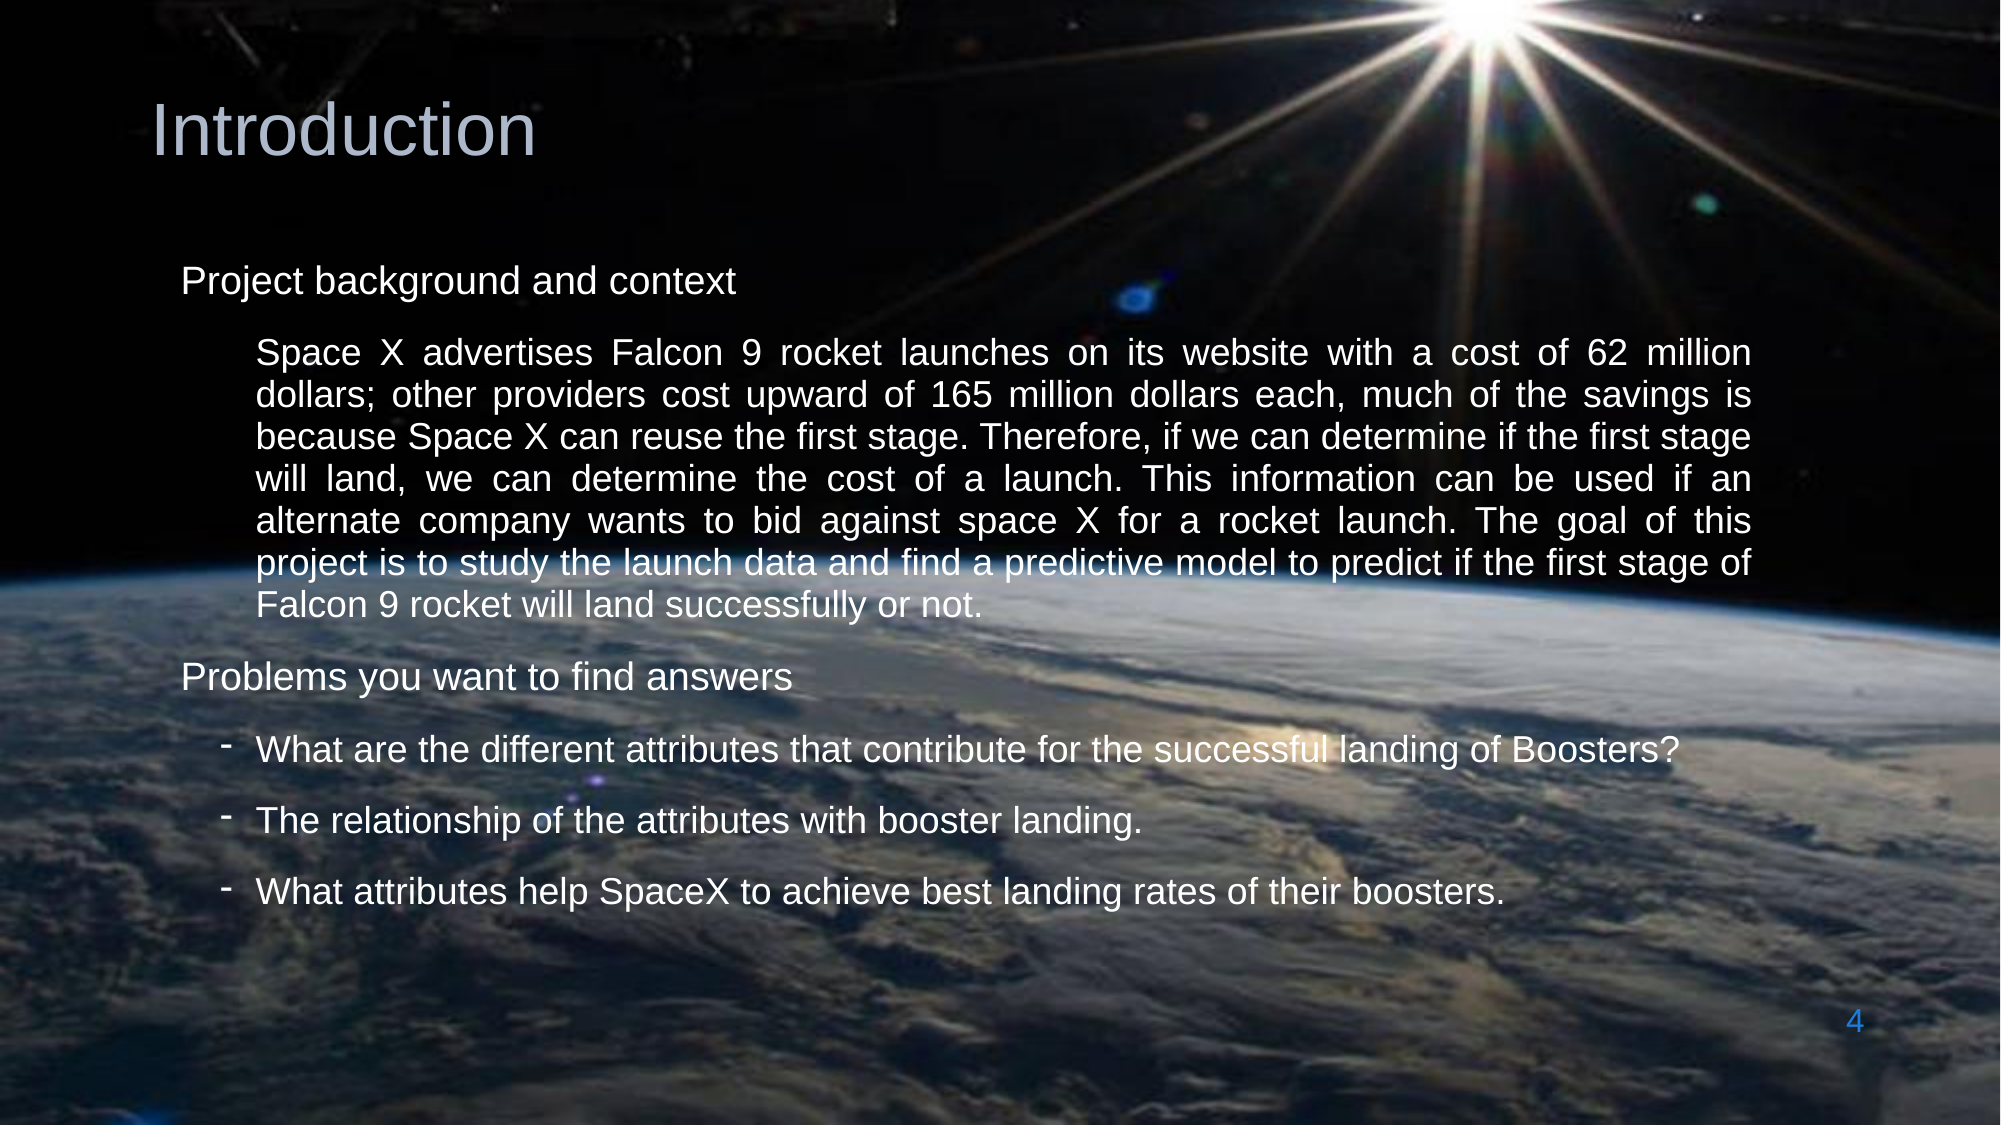

Introduction
Project background and context
Space X advertises Falcon 9 rocket launches on its website with a cost of 62 million dollars; other providers cost upward of 165 million dollars each, much of the savings is because Space X can reuse the first stage. Therefore, if we can determine if the first stage will land, we can determine the cost of a launch. This information can be used if an alternate company wants to bid against space X for a rocket launch. The goal of this project is to study the launch data and find a predictive model to predict if the first stage of Falcon 9 rocket will land successfully or not.
Problems you want to find answers
What are the different attributes that contribute for the successful landing of Boosters?
The relationship of the attributes with booster landing.
What attributes help SpaceX to achieve best landing rates of their boosters.
4